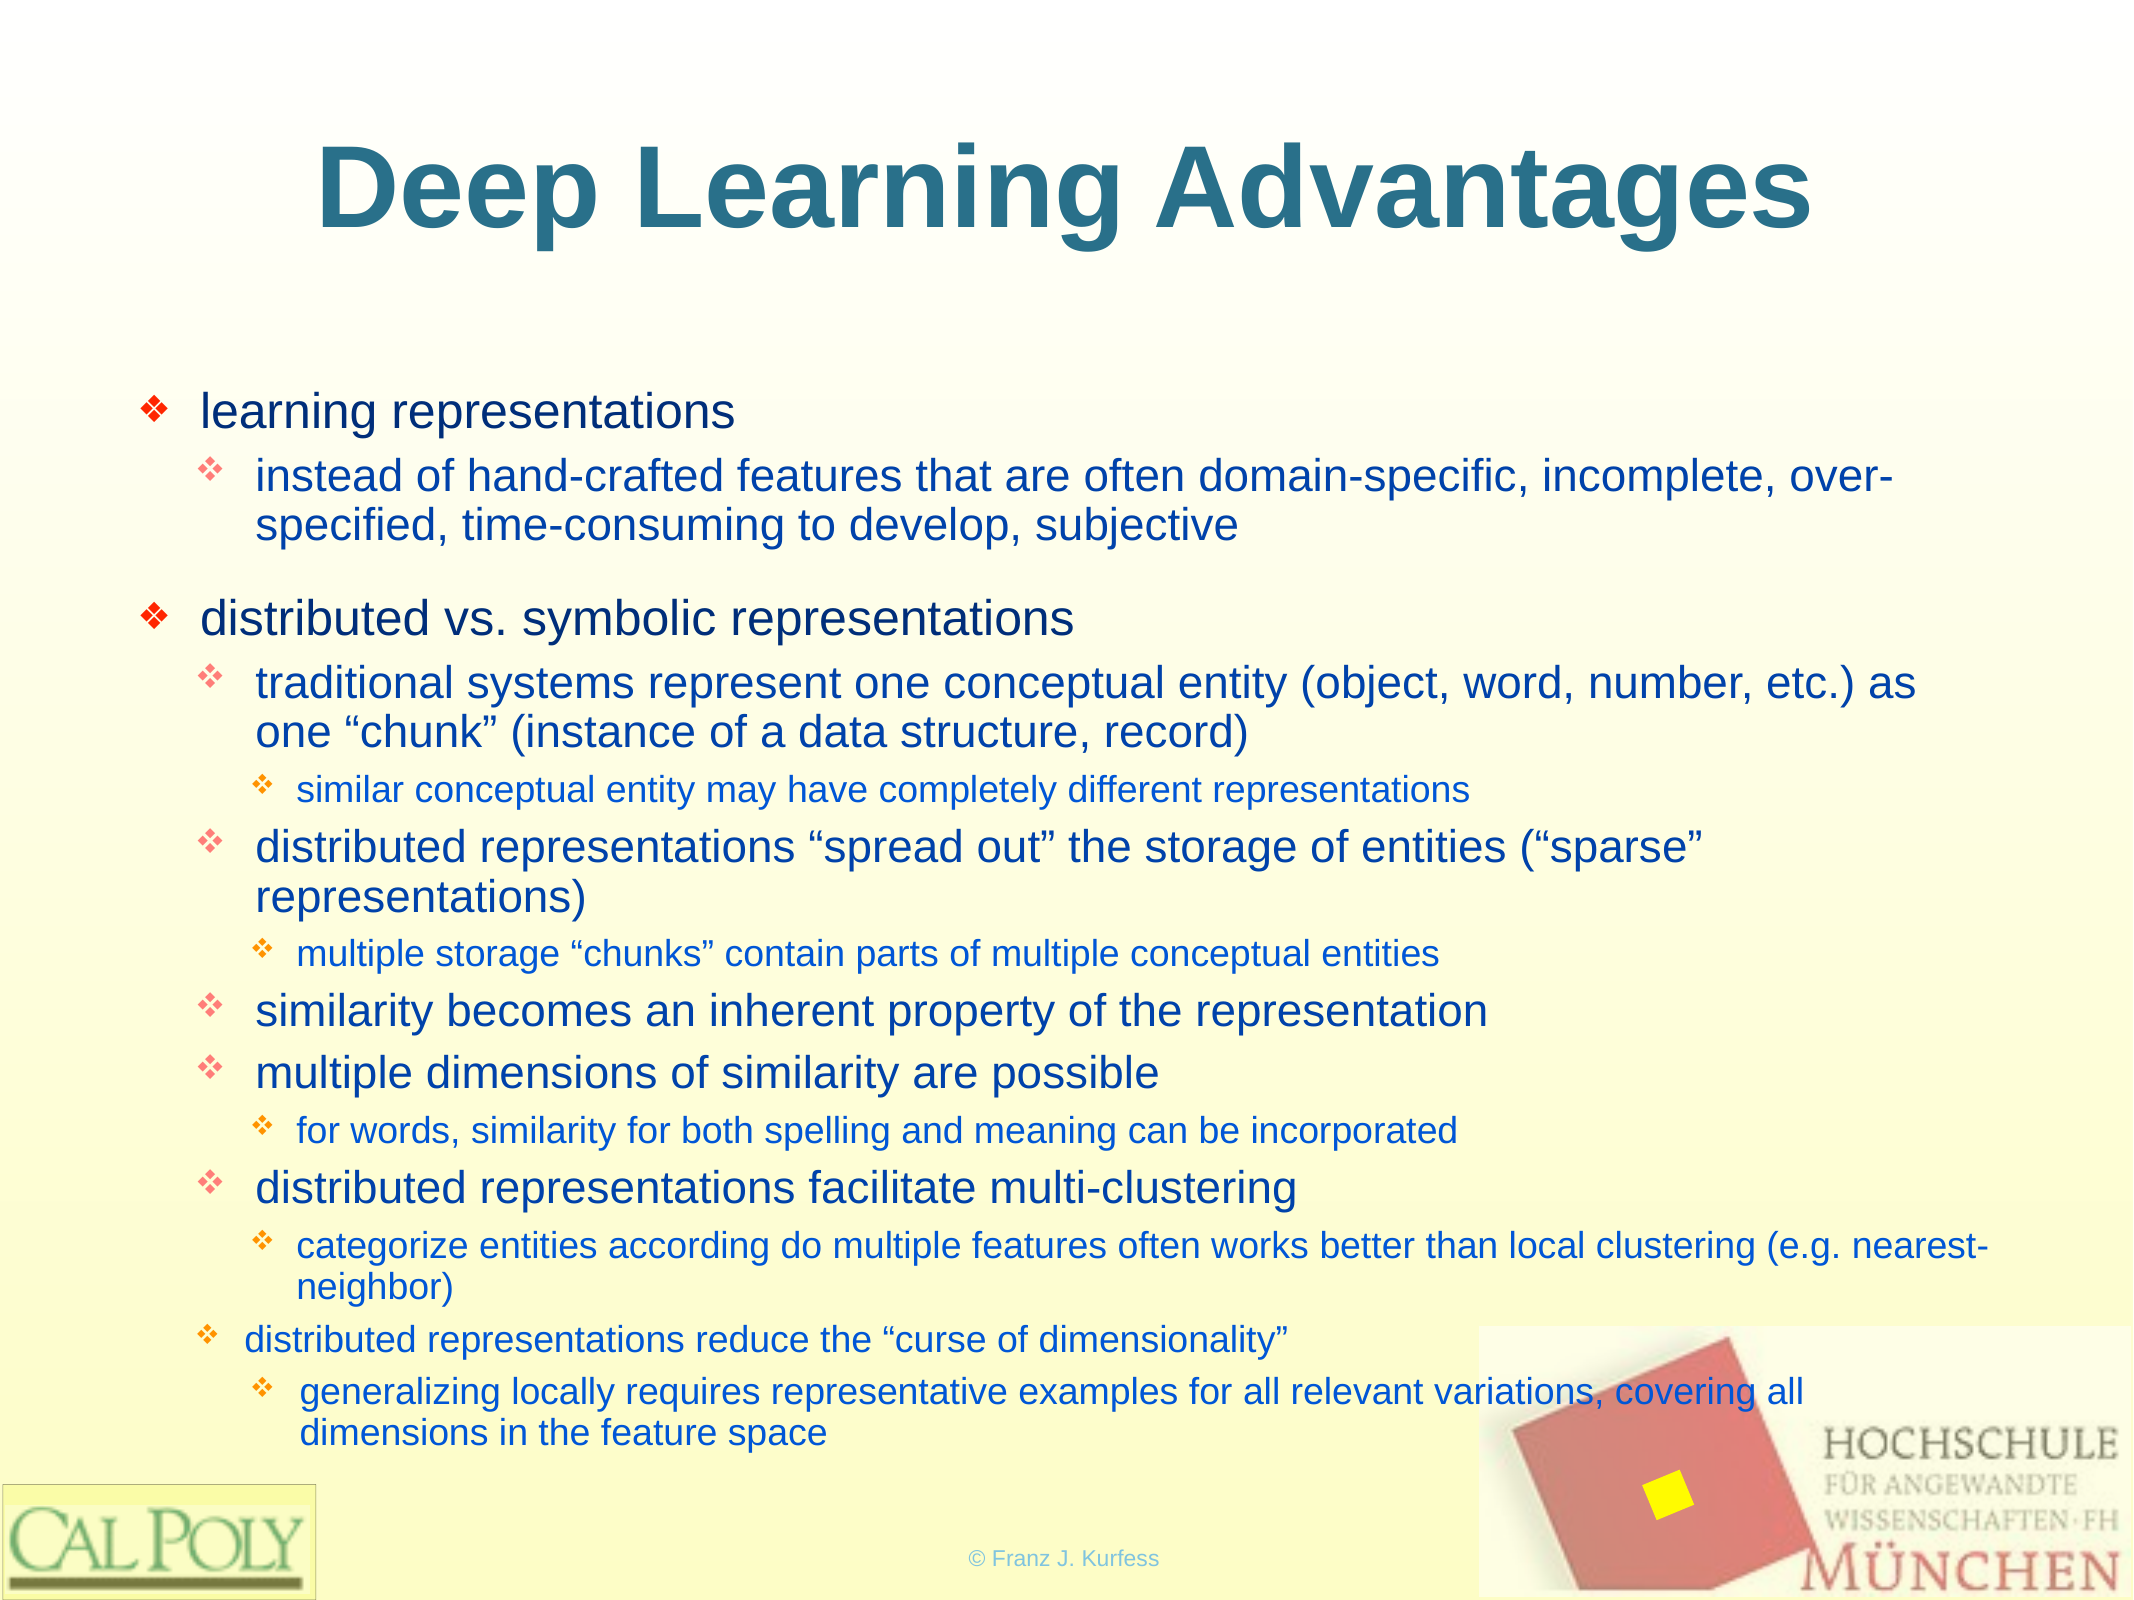

# Deep Learning Advantages
learning representations
instead of hand-crafted features that are often domain-specific, incomplete, over-specified, time-consuming to develop, subjective
distributed vs. symbolic representations
traditional systems represent one conceptual entity (object, word, number, etc.) as one “chunk” (instance of a data structure, record)
similar conceptual entity may have completely different representations
distributed representations “spread out” the storage of entities (“sparse” representations)
multiple storage “chunks” contain parts of multiple conceptual entities
similarity becomes an inherent property of the representation
multiple dimensions of similarity are possible
for words, similarity for both spelling and meaning can be incorporated
distributed representations facilitate multi-clustering
categorize entities according do multiple features often works better than local clustering (e.g. nearest-neighbor)
distributed representations reduce the “curse of dimensionality”
generalizing locally requires representative examples for all relevant variations, covering all dimensions in the feature space
96